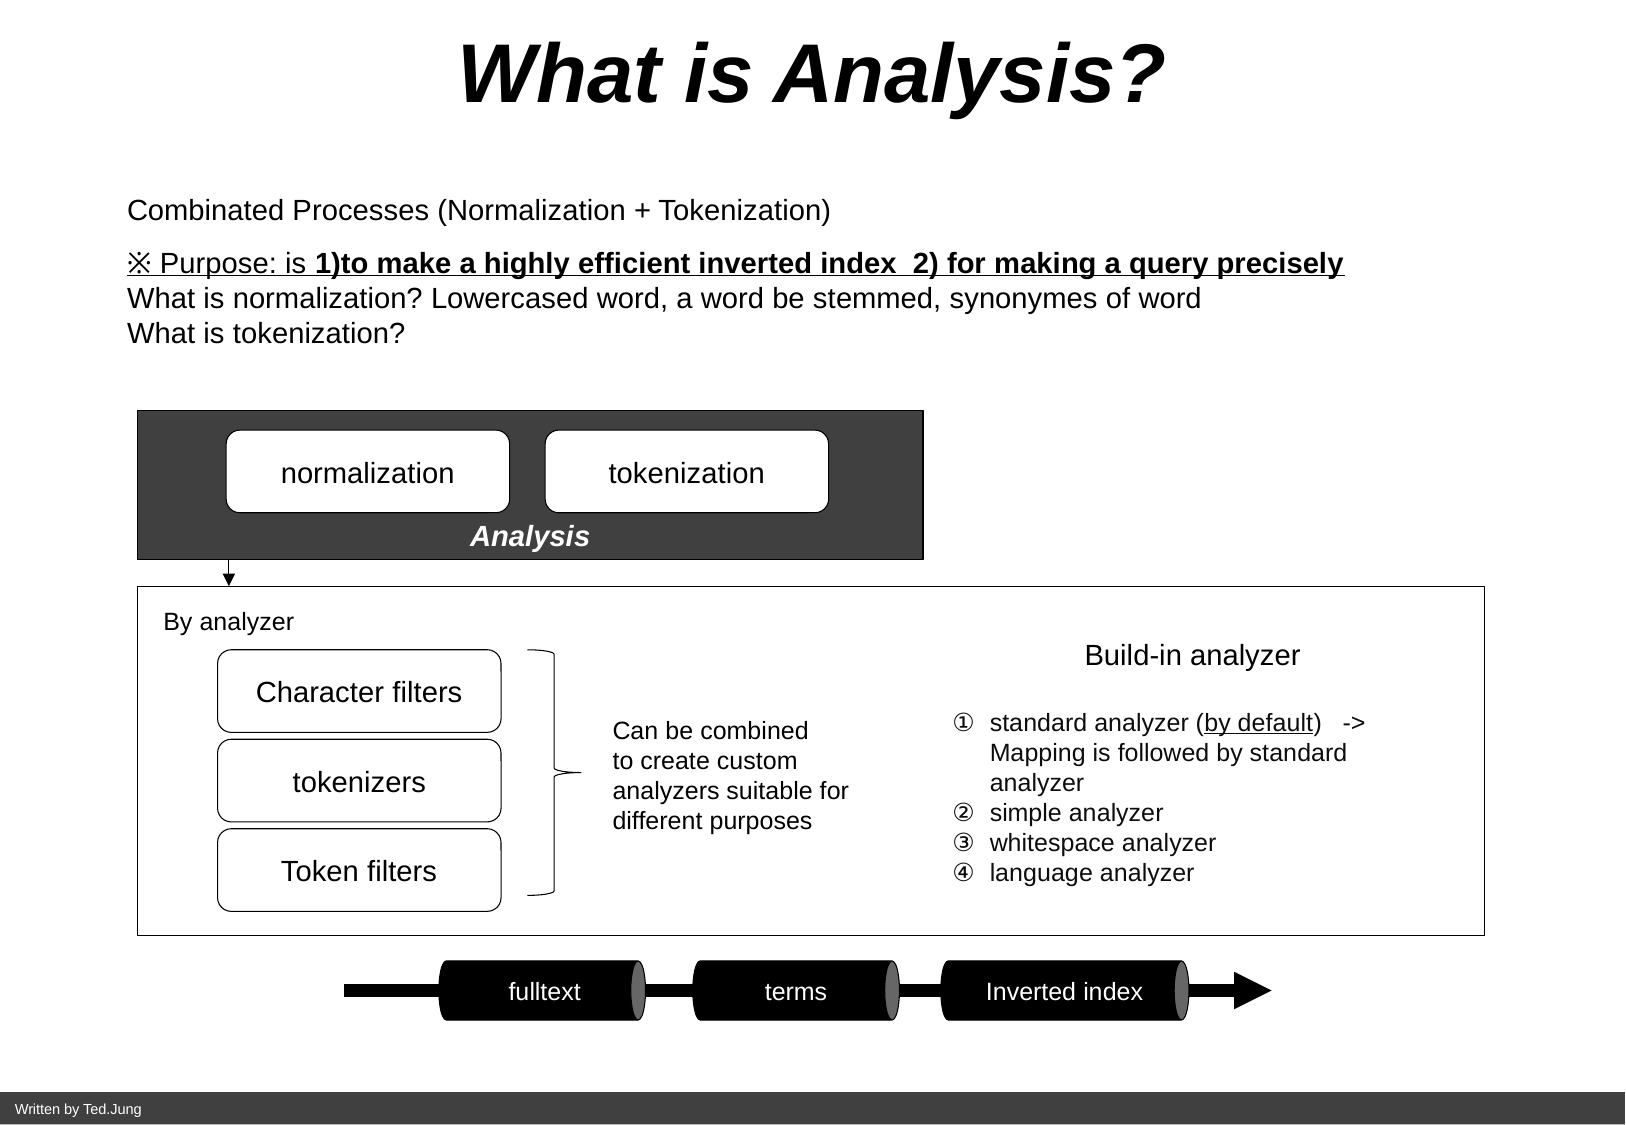

What is Analysis?
Combinated Processes (Normalization + Tokenization)
※ Purpose: is 1)to make a highly efficient inverted index  2) for making a query precisely
What is normalization? Lowercased word, a word be stemmed, synonymes of word
What is tokenization?
Analysis
normalization
tokenization

By analyzer
Build-in analyzer

standard analyzer (by default)   -> Mapping is followed by standard analyzer
simple analyzer
whitespace analyzer
language analyzer

Character filters

Can be combined
to create custom analyzers suitable for different purposes
tokenizers
Token filters

fulltext
terms
Inverted index